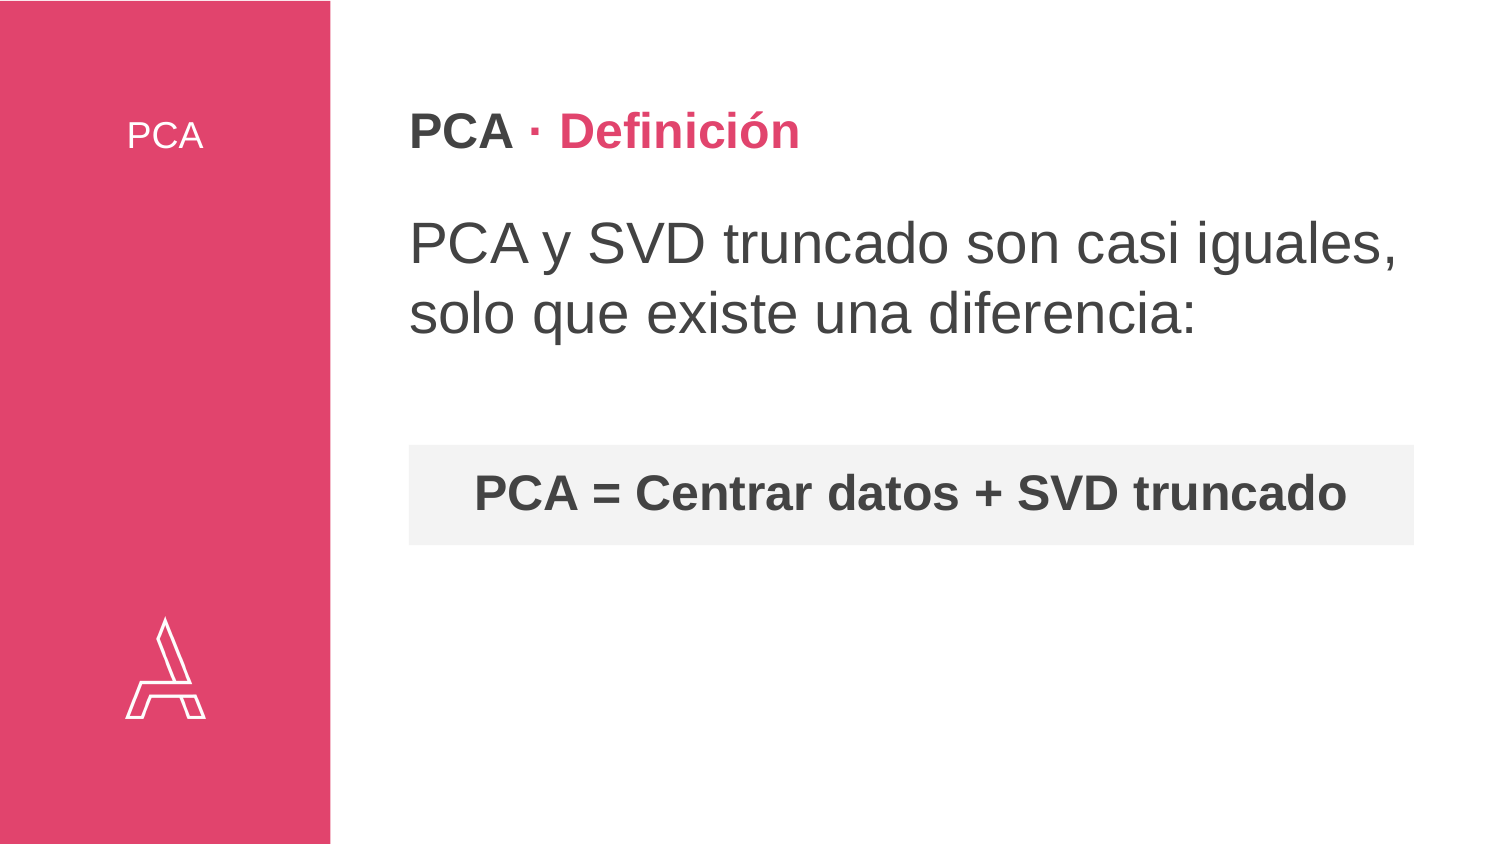

PCA · Definición
# PCA
PCA y SVD truncado son casi iguales, solo que existe una diferencia:
PCA = Centrar datos + SVD truncado